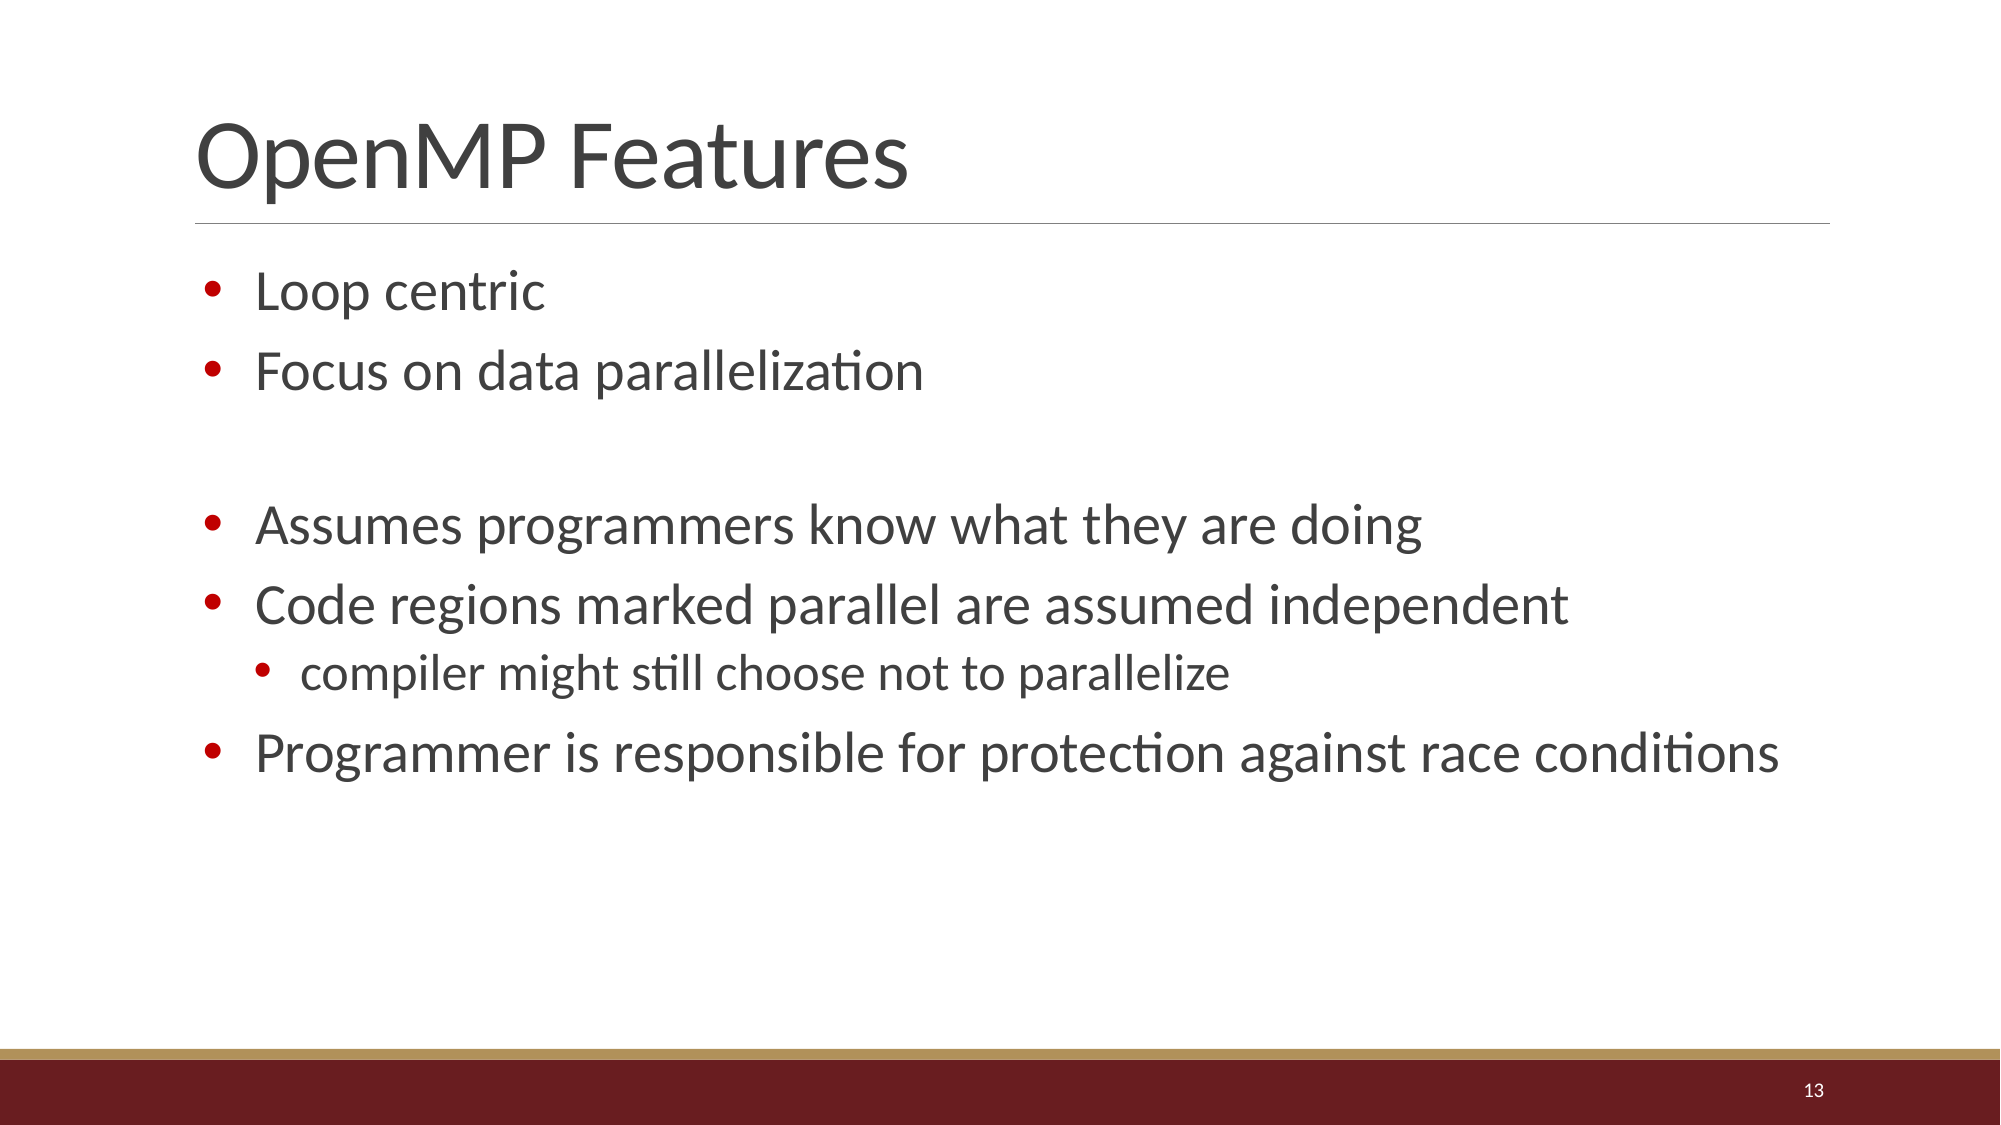

# OpenMP Features
Loop centric
Focus on data parallelization

Assumes programmers know what they are doing
Code regions marked parallel are assumed independent
compiler might still choose not to parallelize
Programmer is responsible for protection against race conditions

13